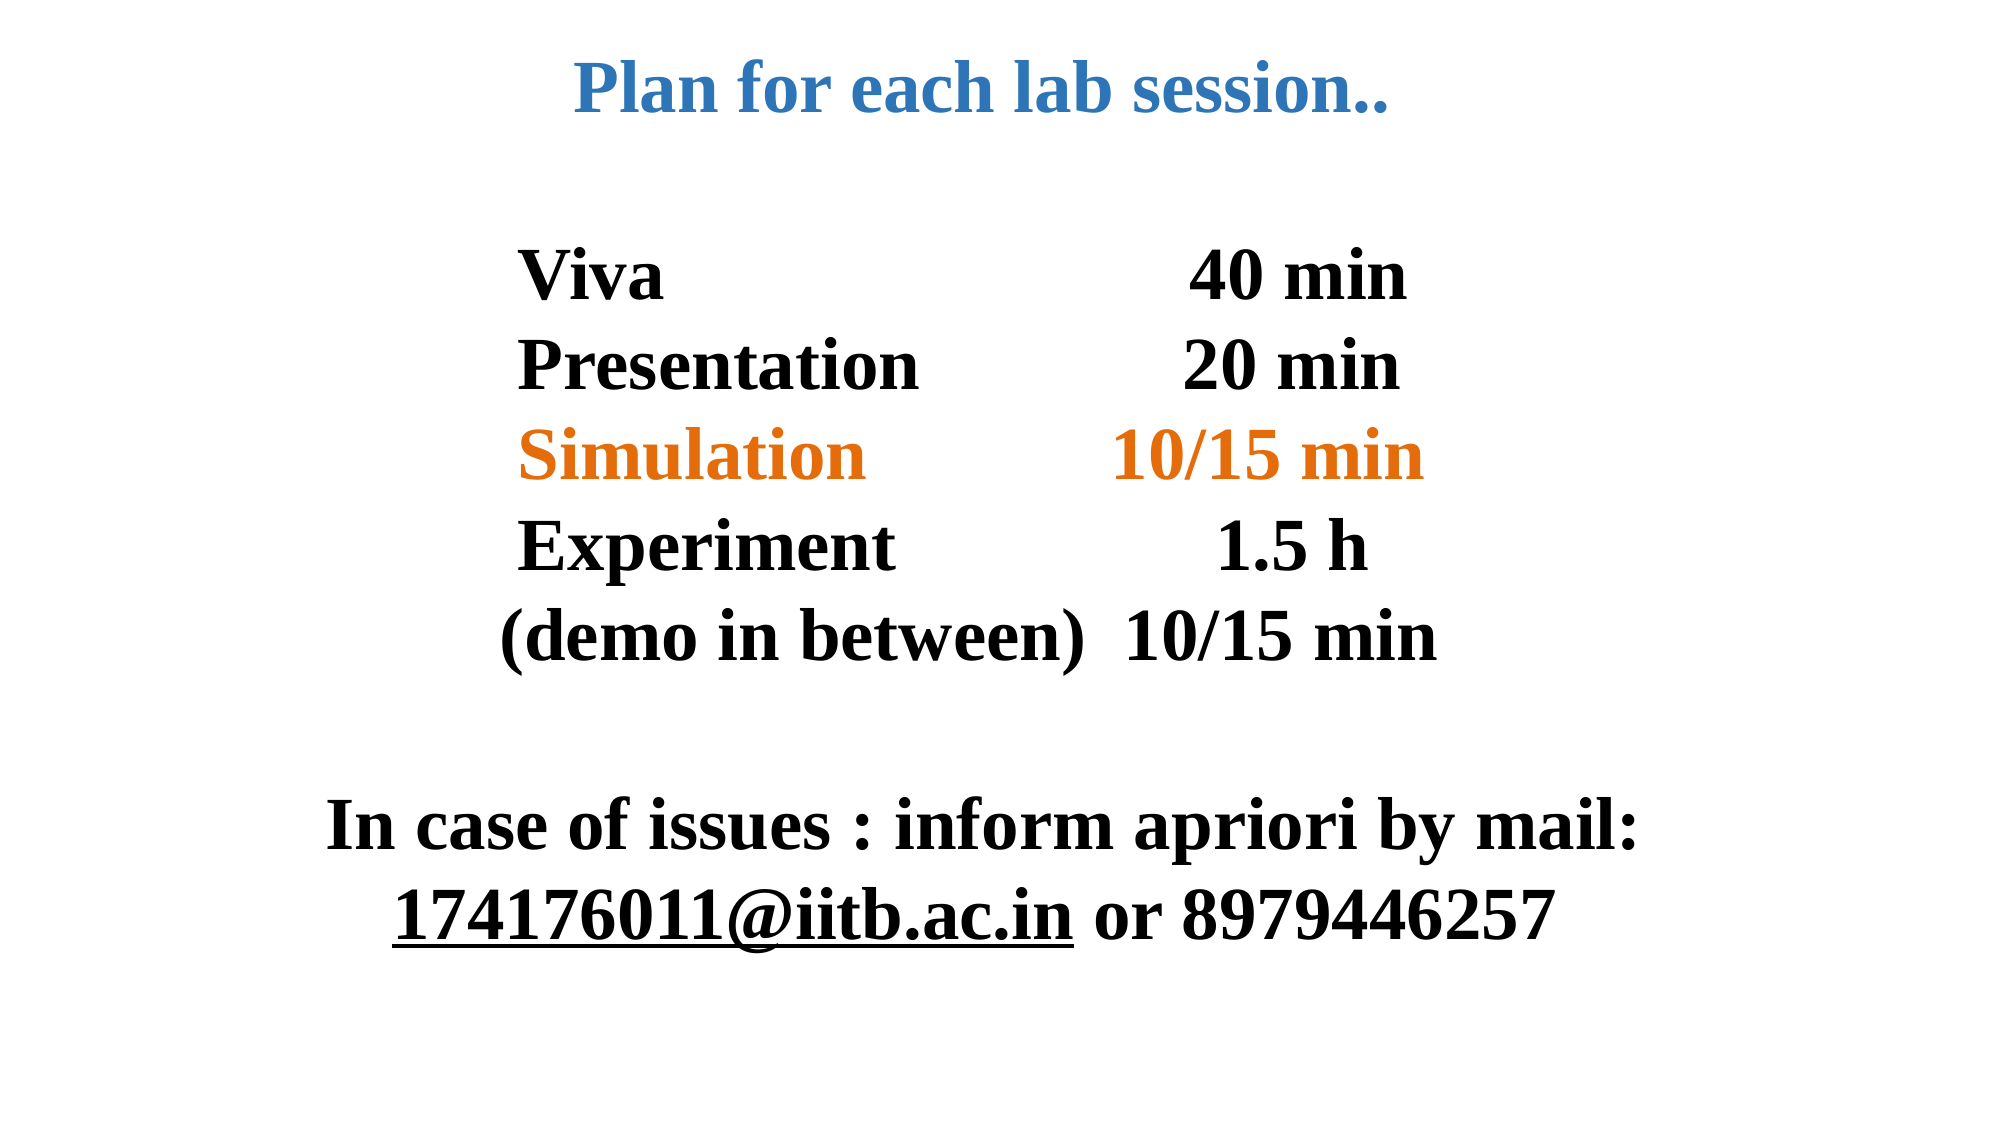

Plan for each lab session..
 Viva                            40 min
 Presentation              20 min
 Simulation             10/15 min
 Experiment                 1.5 h
(demo in between)  10/15 min

 In case of issues : inform apriori by mail:
174176011@iitb.ac.in or 8979446257